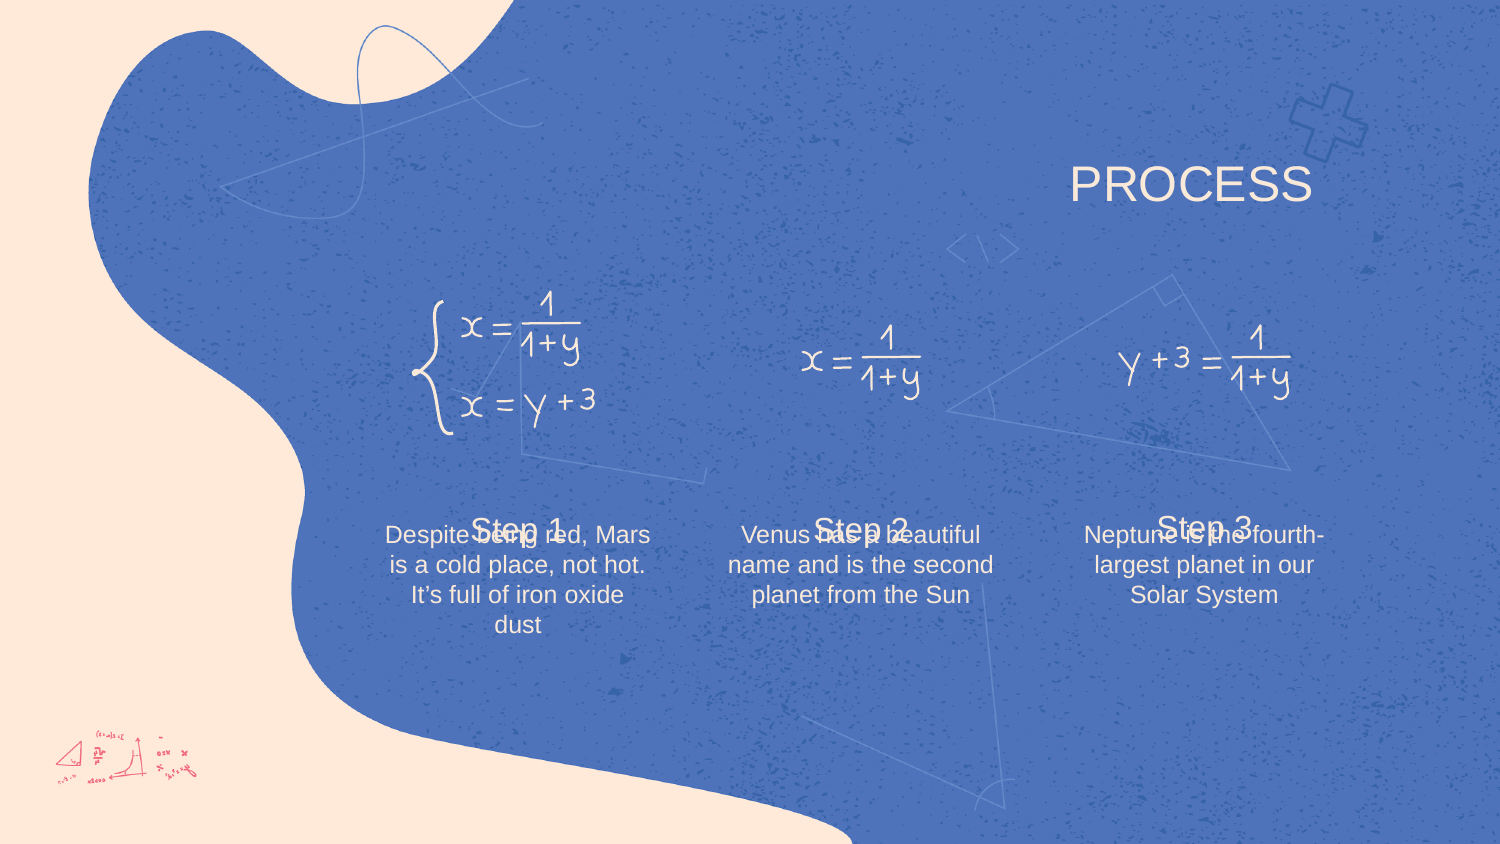

# PROCESS

Step 3
Step 1
Step 2
Despite being red, Mars is a cold place, not hot. It’s full of iron oxide dust

Venus has a beautiful name and is the second planet from the Sun
Neptune is the fourth-largest planet in our Solar System